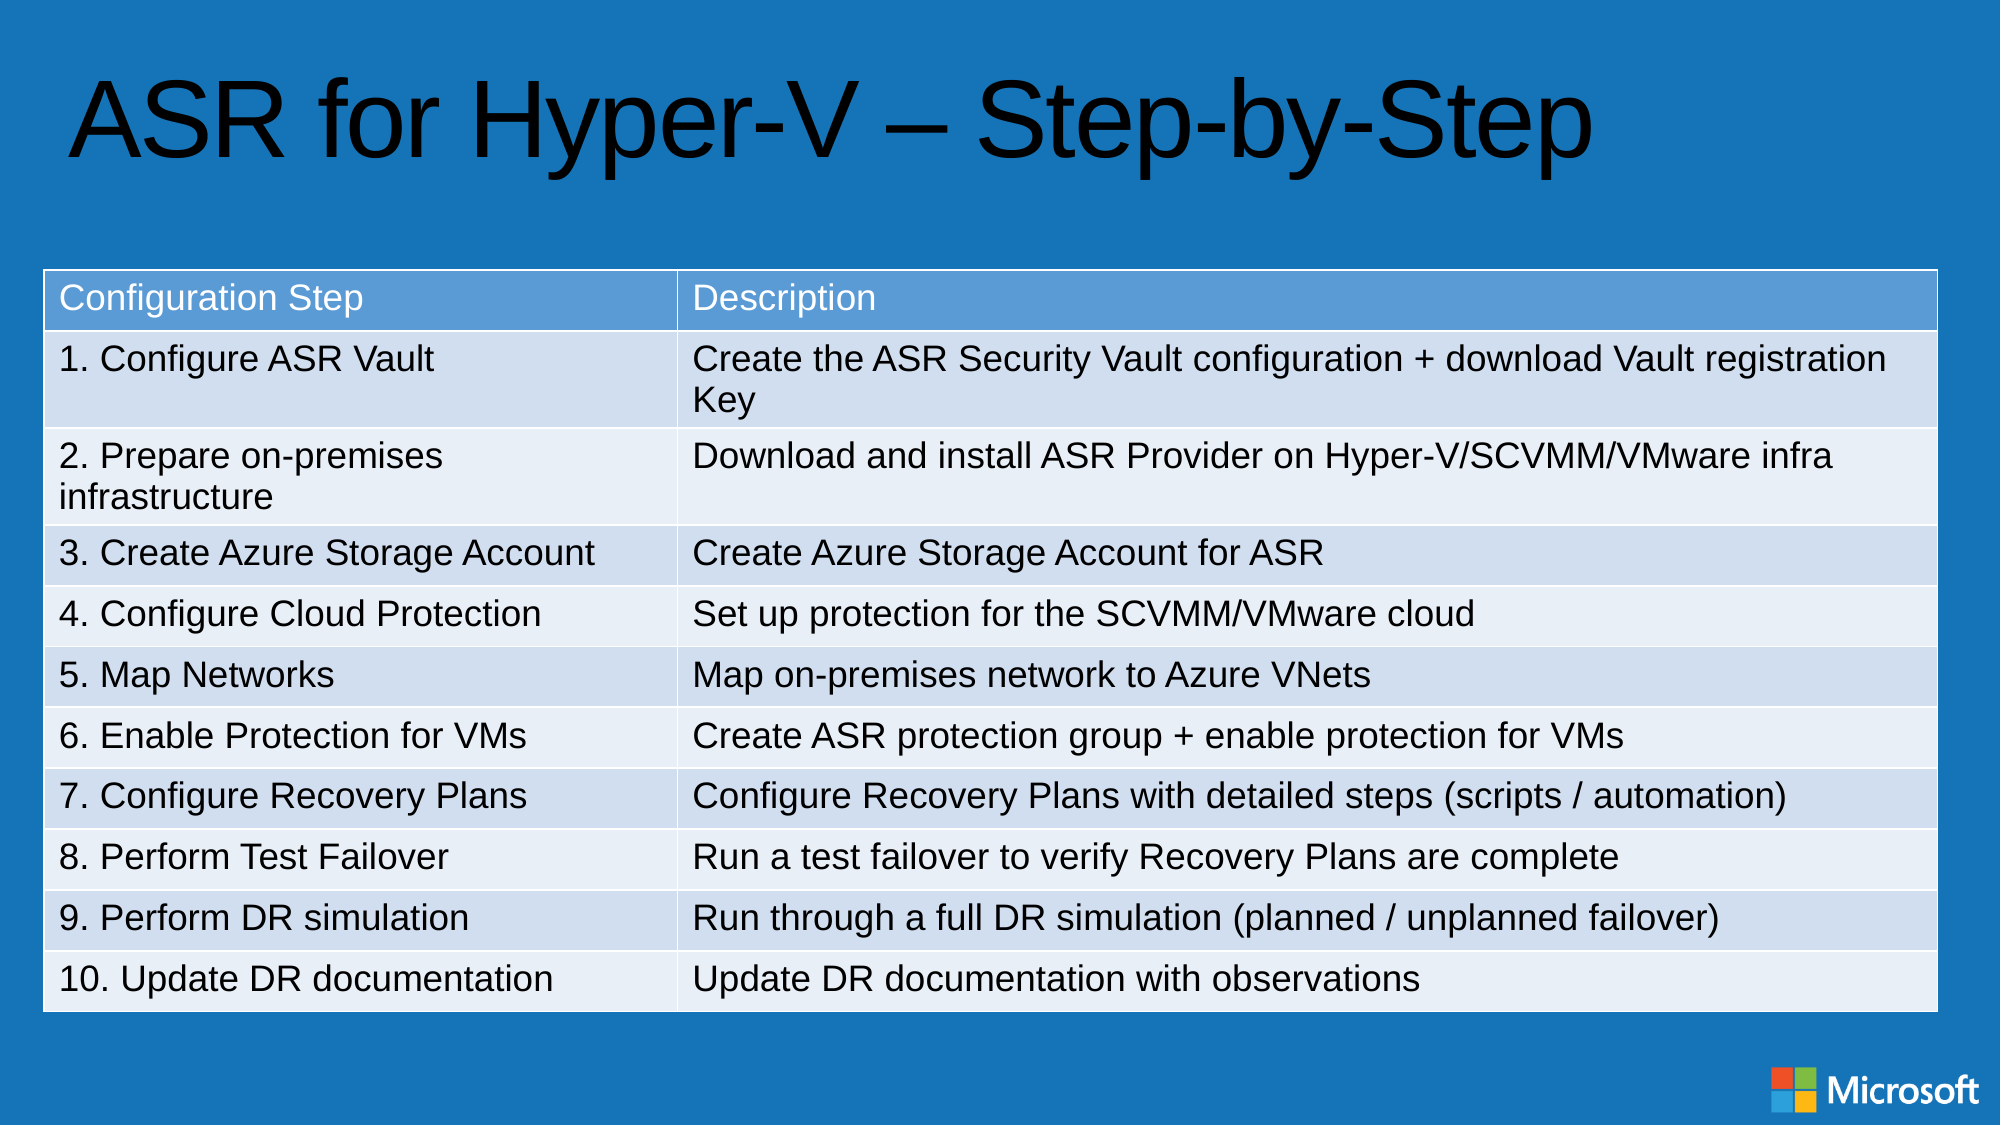

# ASR for Hyper-V – Step-by-Step
| Configuration Step | Description |
| --- | --- |
| 1. Configure ASR Vault | Create the ASR Security Vault configuration + download Vault registration Key |
| 2. Prepare on-premises infrastructure | Download and install ASR Provider on Hyper-V/SCVMM/VMware infra |
| 3. Create Azure Storage Account | Create Azure Storage Account for ASR |
| 4. Configure Cloud Protection | Set up protection for the SCVMM/VMware cloud |
| 5. Map Networks | Map on-premises network to Azure VNets |
| 6. Enable Protection for VMs | Create ASR protection group + enable protection for VMs |
| 7. Configure Recovery Plans | Configure Recovery Plans with detailed steps (scripts / automation) |
| 8. Perform Test Failover | Run a test failover to verify Recovery Plans are complete |
| 9. Perform DR simulation | Run through a full DR simulation (planned / unplanned failover) |
| 10. Update DR documentation | Update DR documentation with observations |